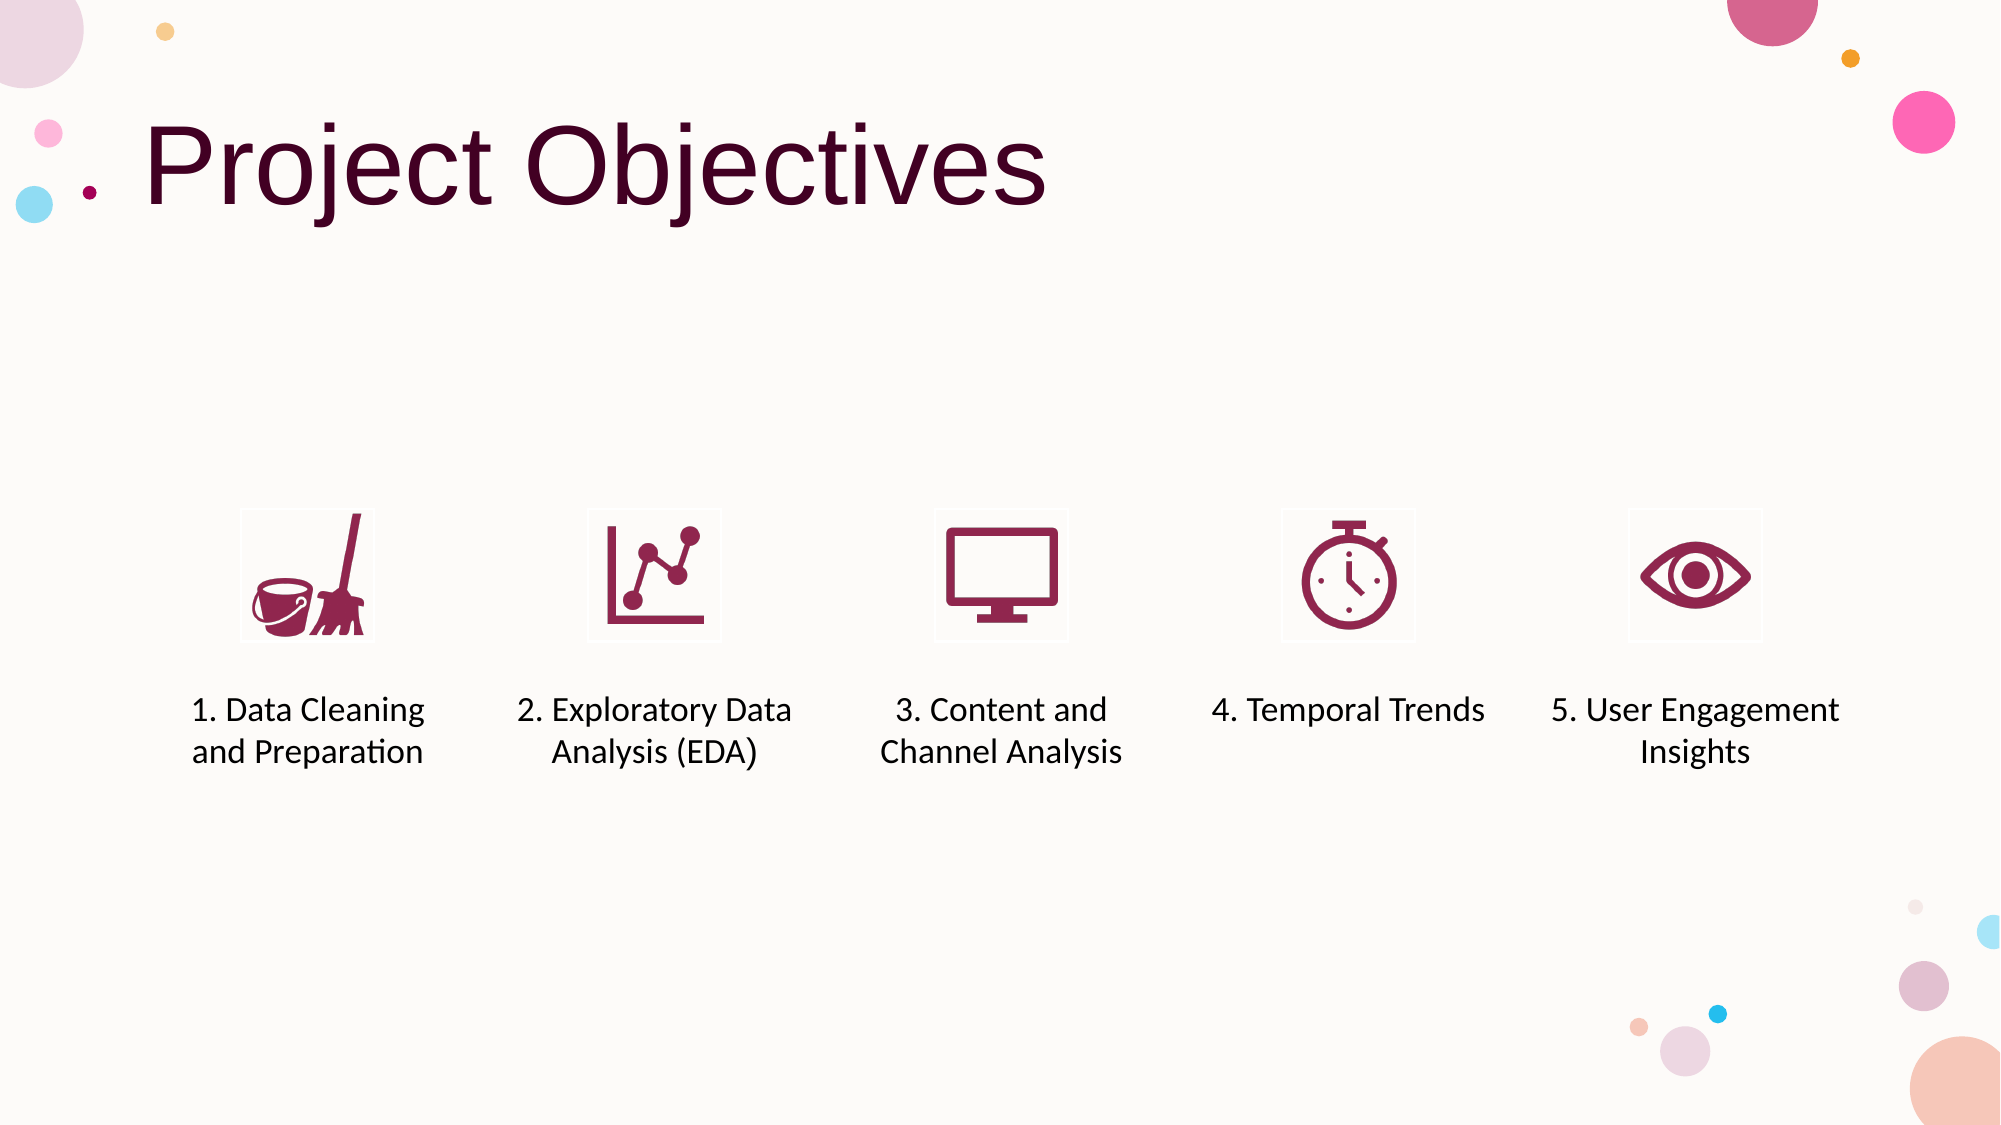

# Project Objectives
1. Data Cleaning and Preparation
2. Exploratory Data Analysis (EDA)
3. Content and Channel Analysis
4. Temporal Trends
5. User Engagement Insights